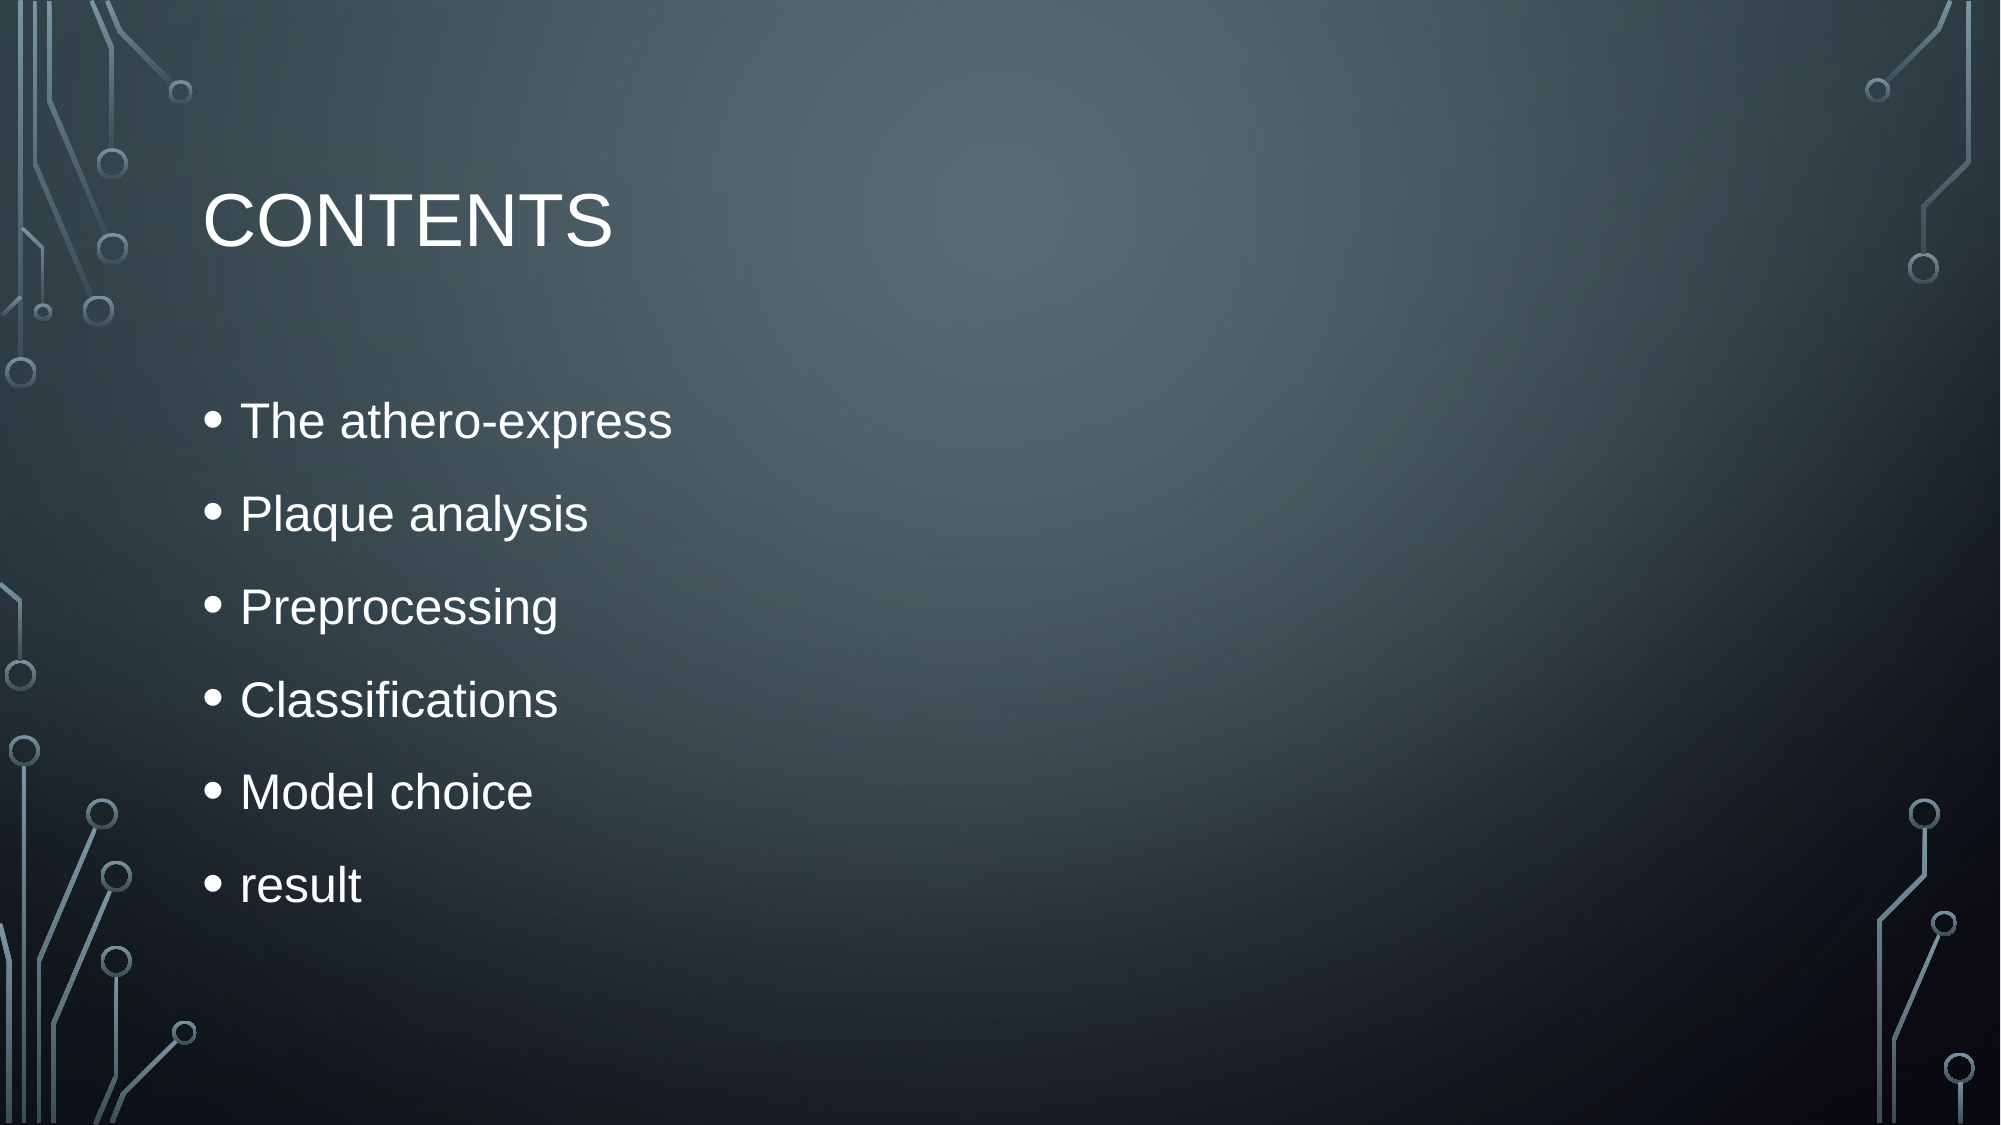

# contents
The athero-express
Plaque analysis
Preprocessing
Classifications
Model choice
result